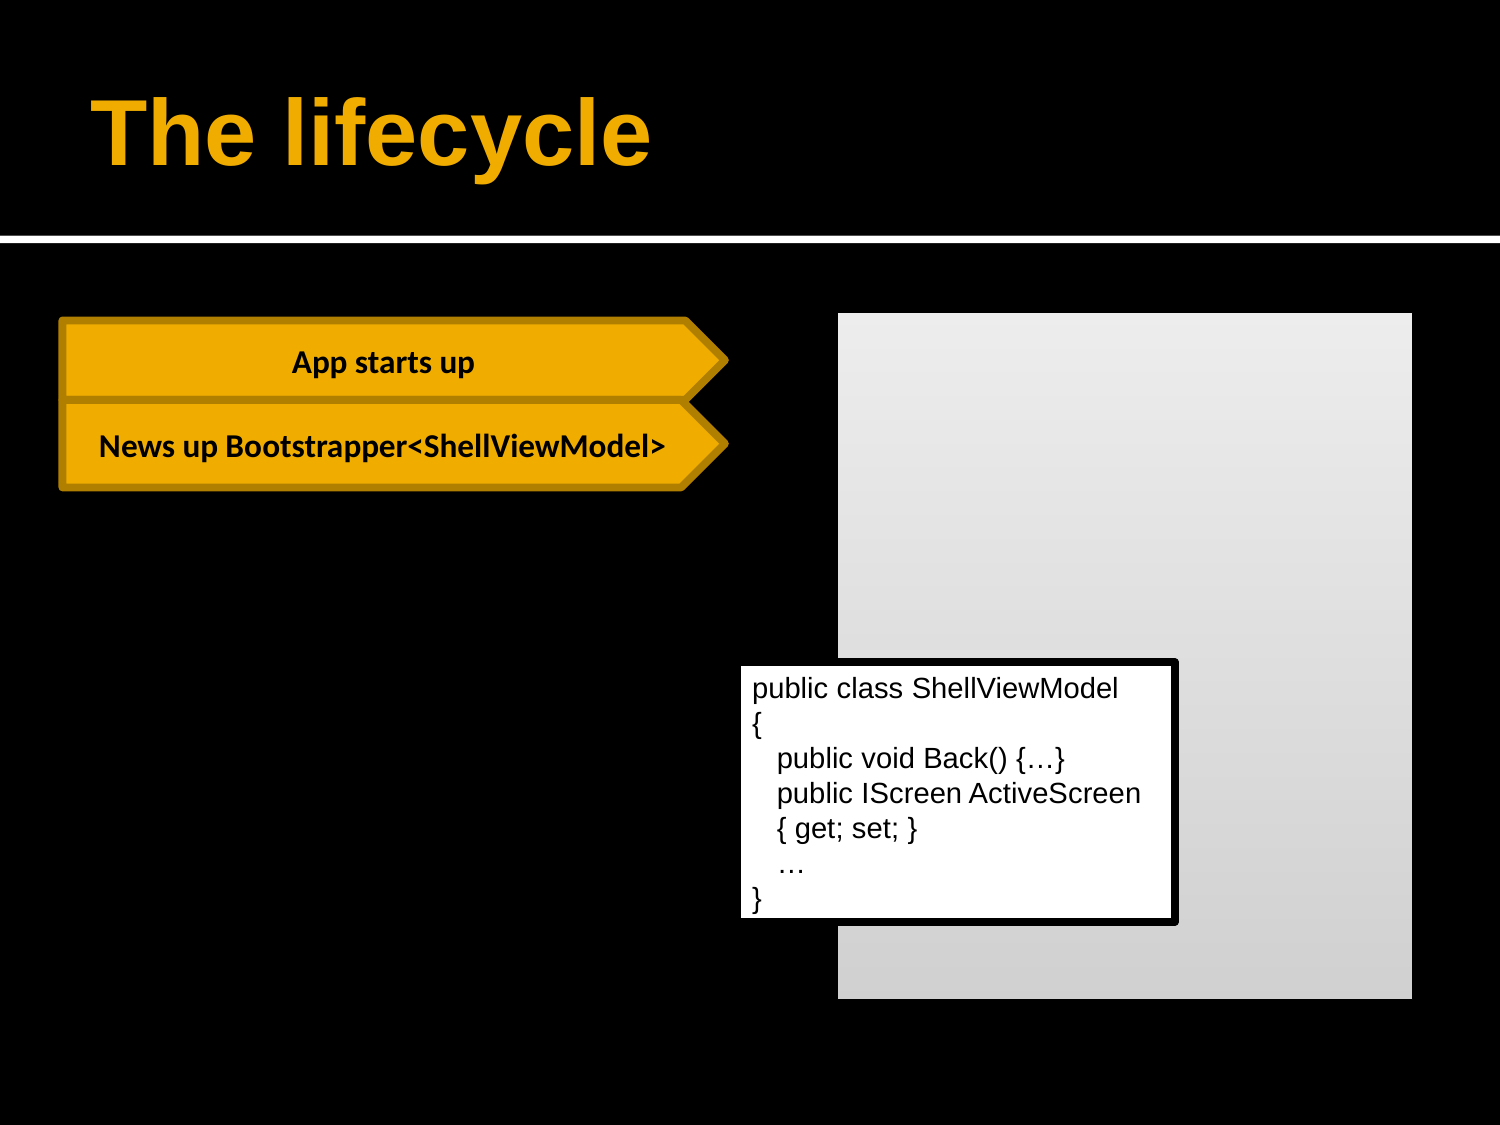

# The lifecycle

App starts up
News up Bootstrapper<ShellViewModel>
public class ShellViewModel
{
   public void Back() {…}
   public IScreen ActiveScreen
   { get; set; }
   …
}